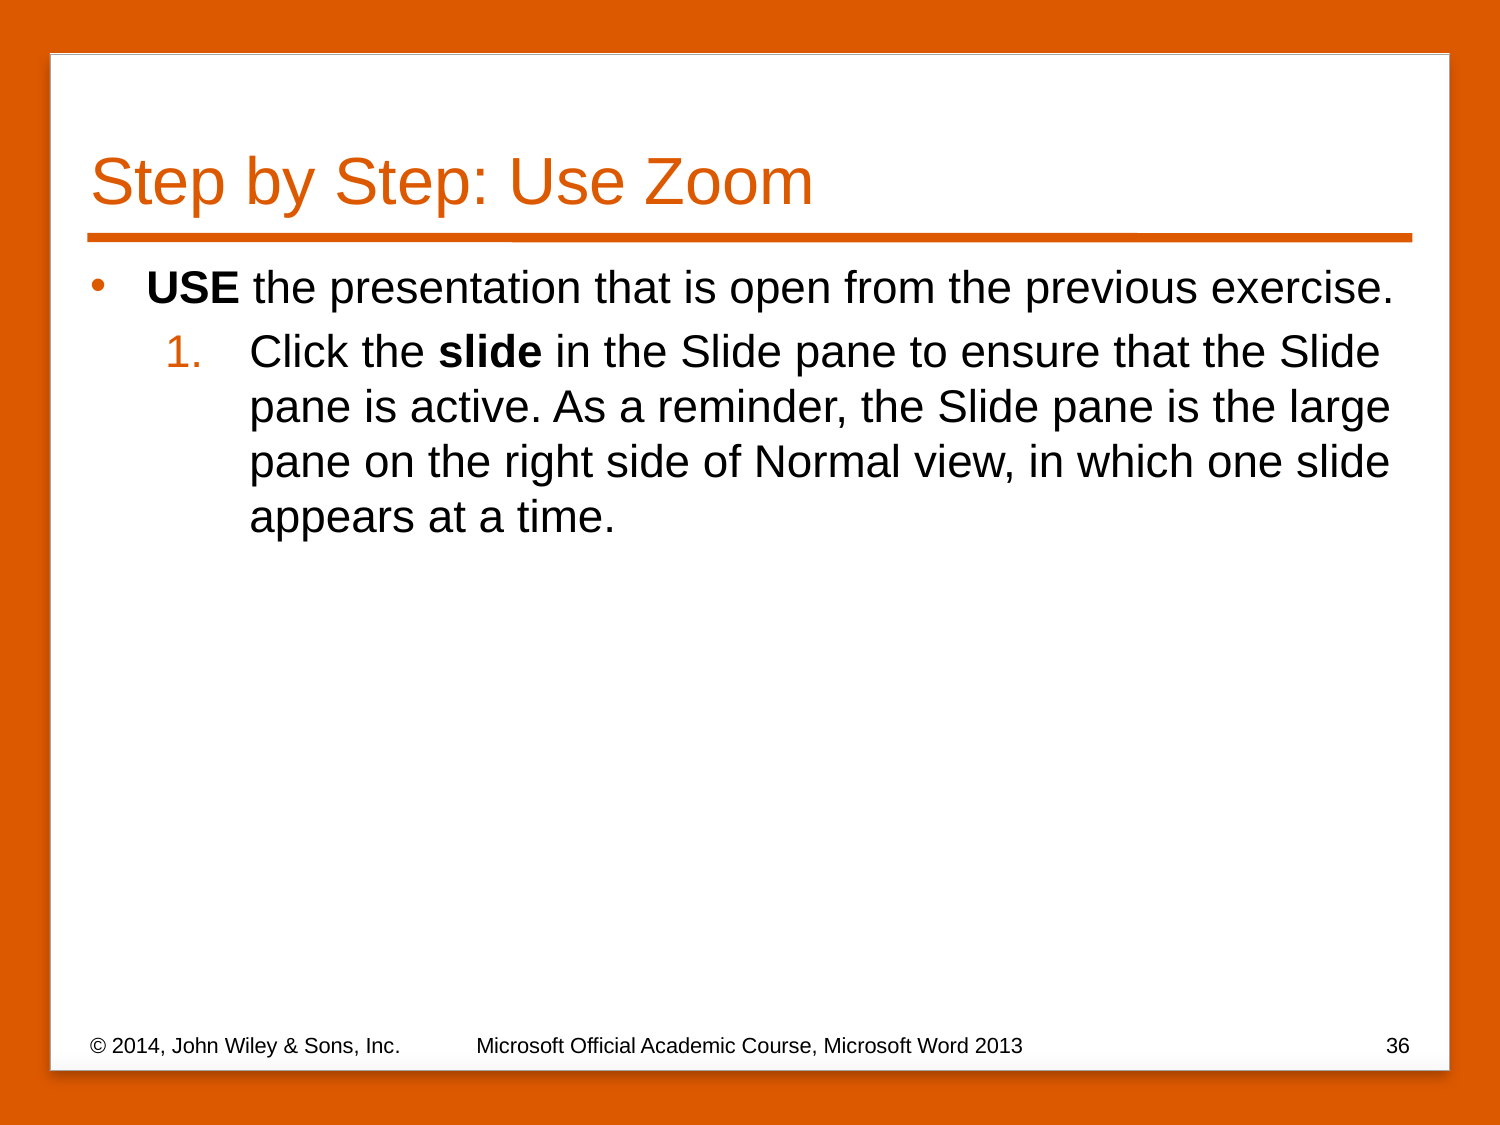

# Step by Step: Use Zoom
USE the presentation that is open from the previous exercise.
Click the slide in the Slide pane to ensure that the Slide pane is active. As a reminder, the Slide pane is the large pane on the right side of Normal view, in which one slide appears at a time.
© 2014, John Wiley & Sons, Inc.
Microsoft Official Academic Course, Microsoft Word 2013
36